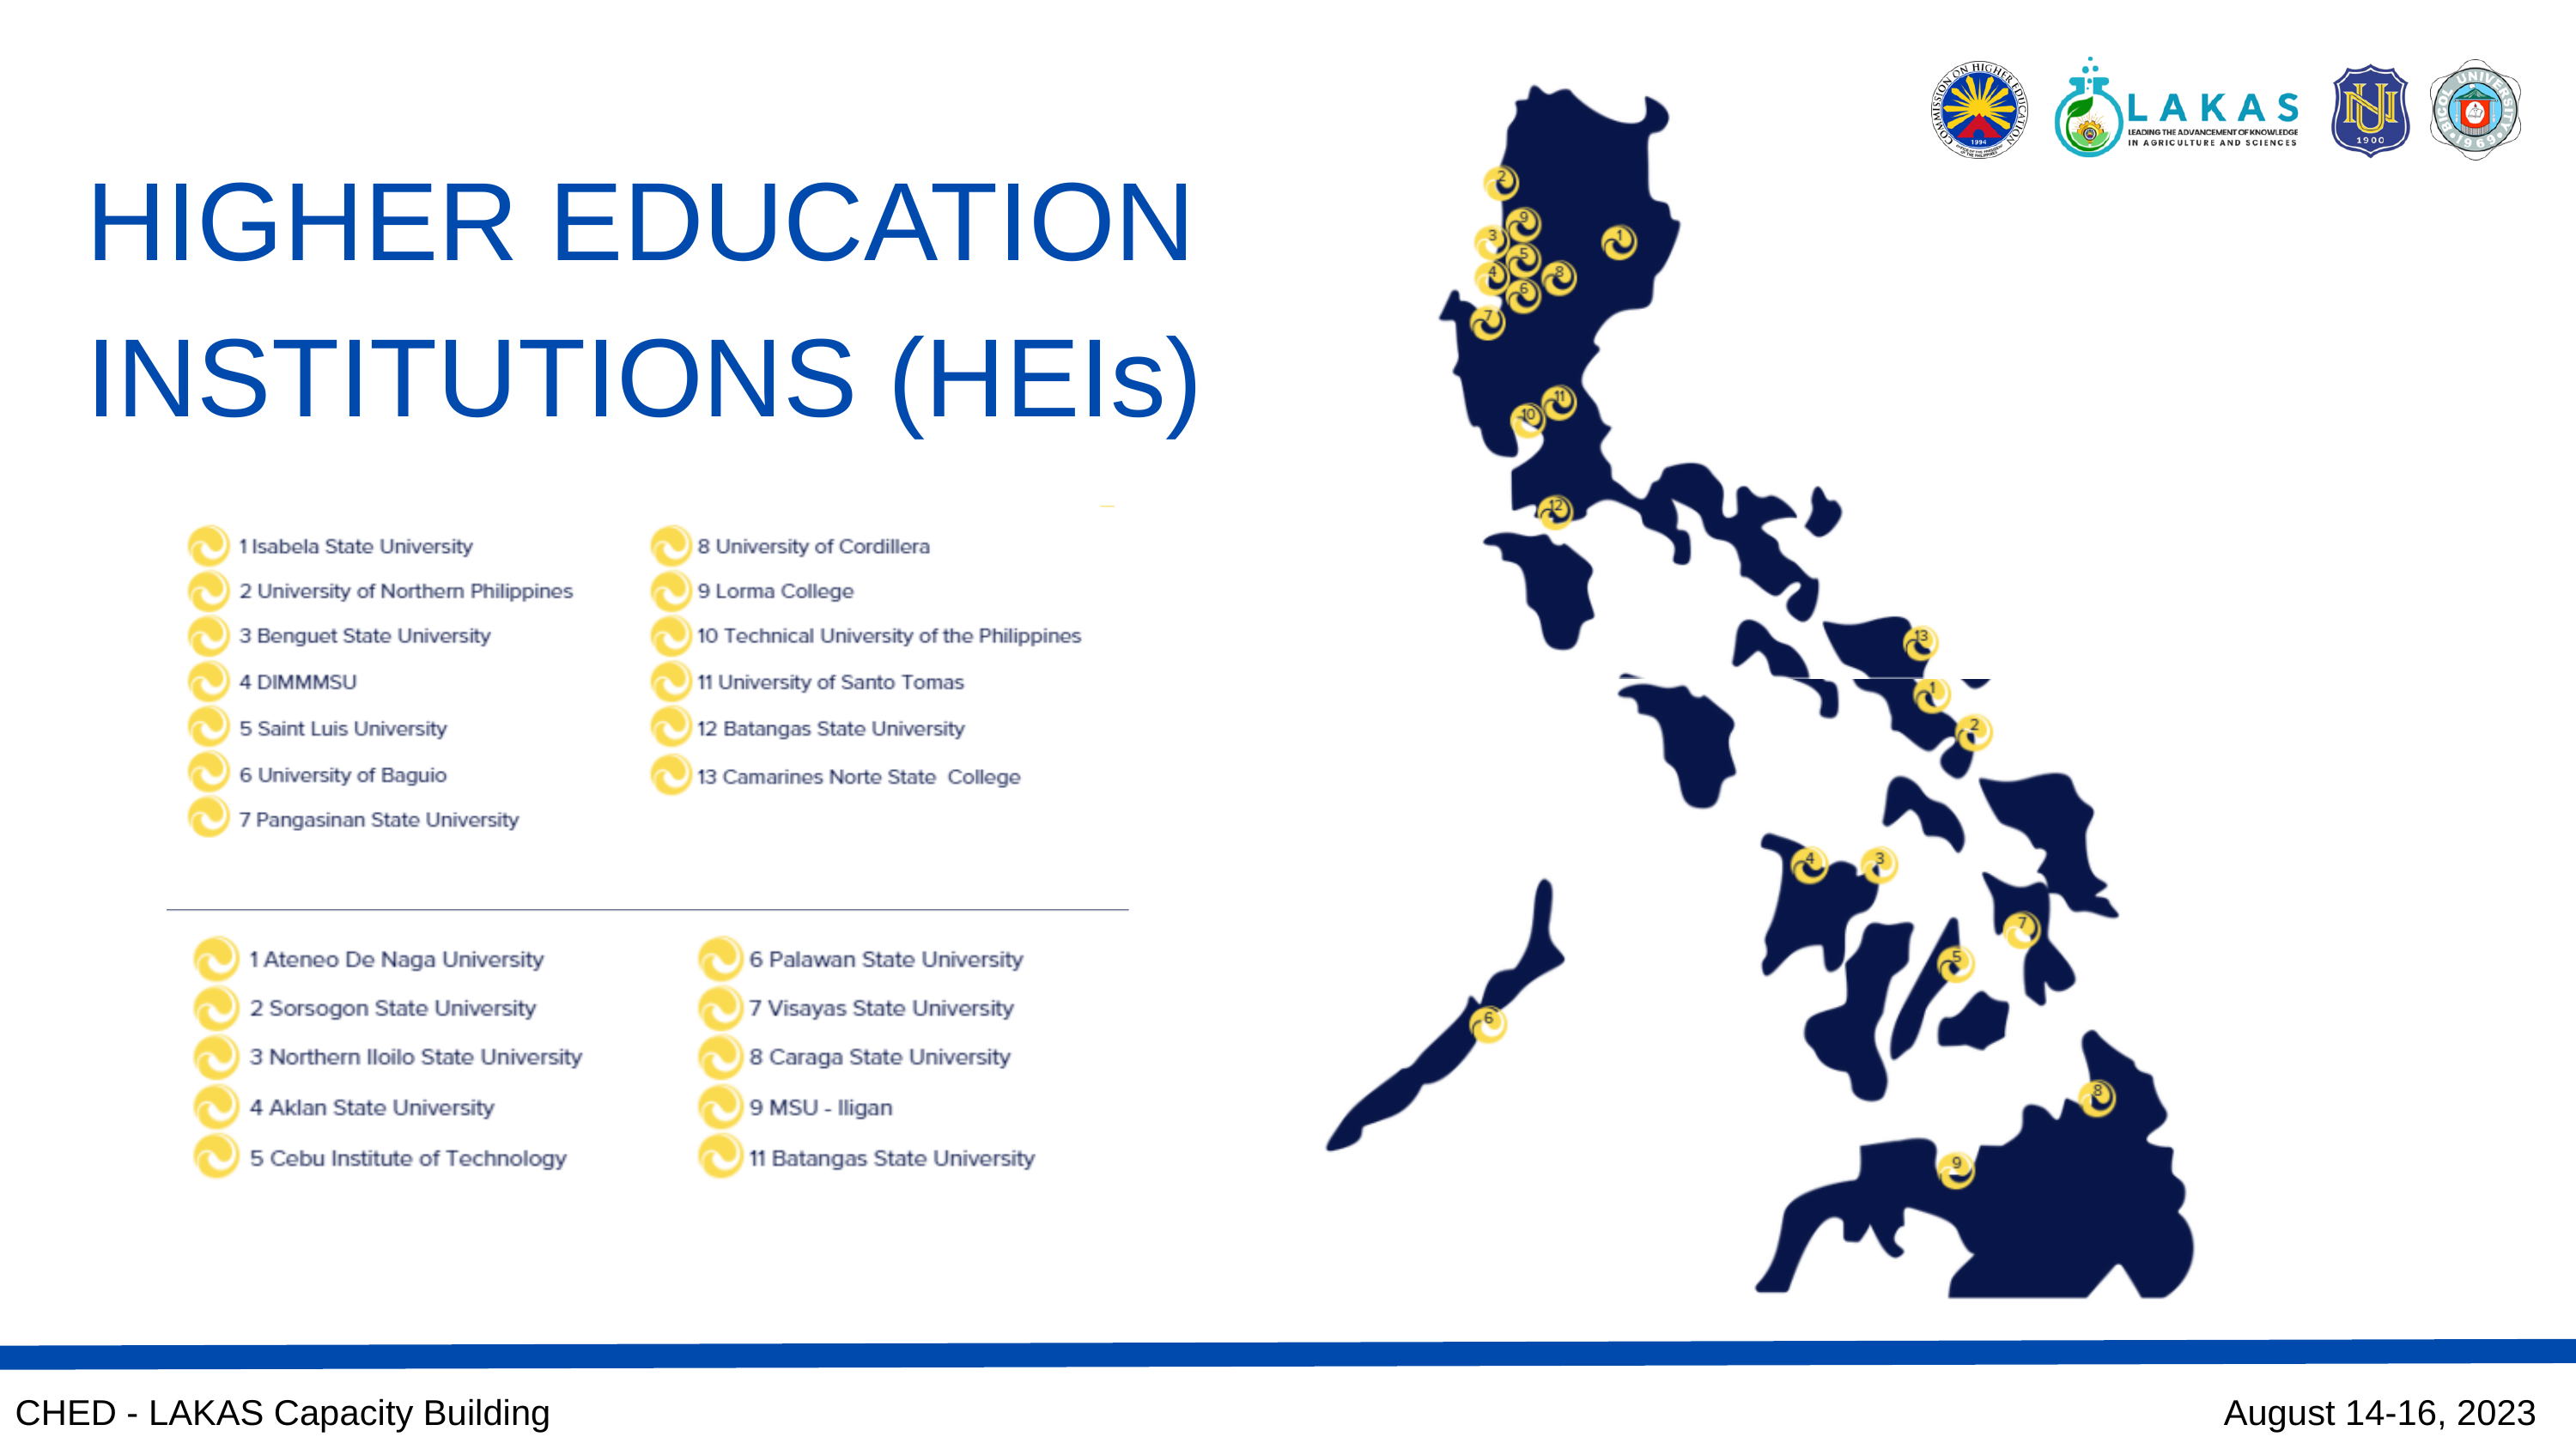

HIGHER EDUCATION INSTITUTIONS (HEIs)

CHED - LAKAS Capacity Building
August 14-16, 2023